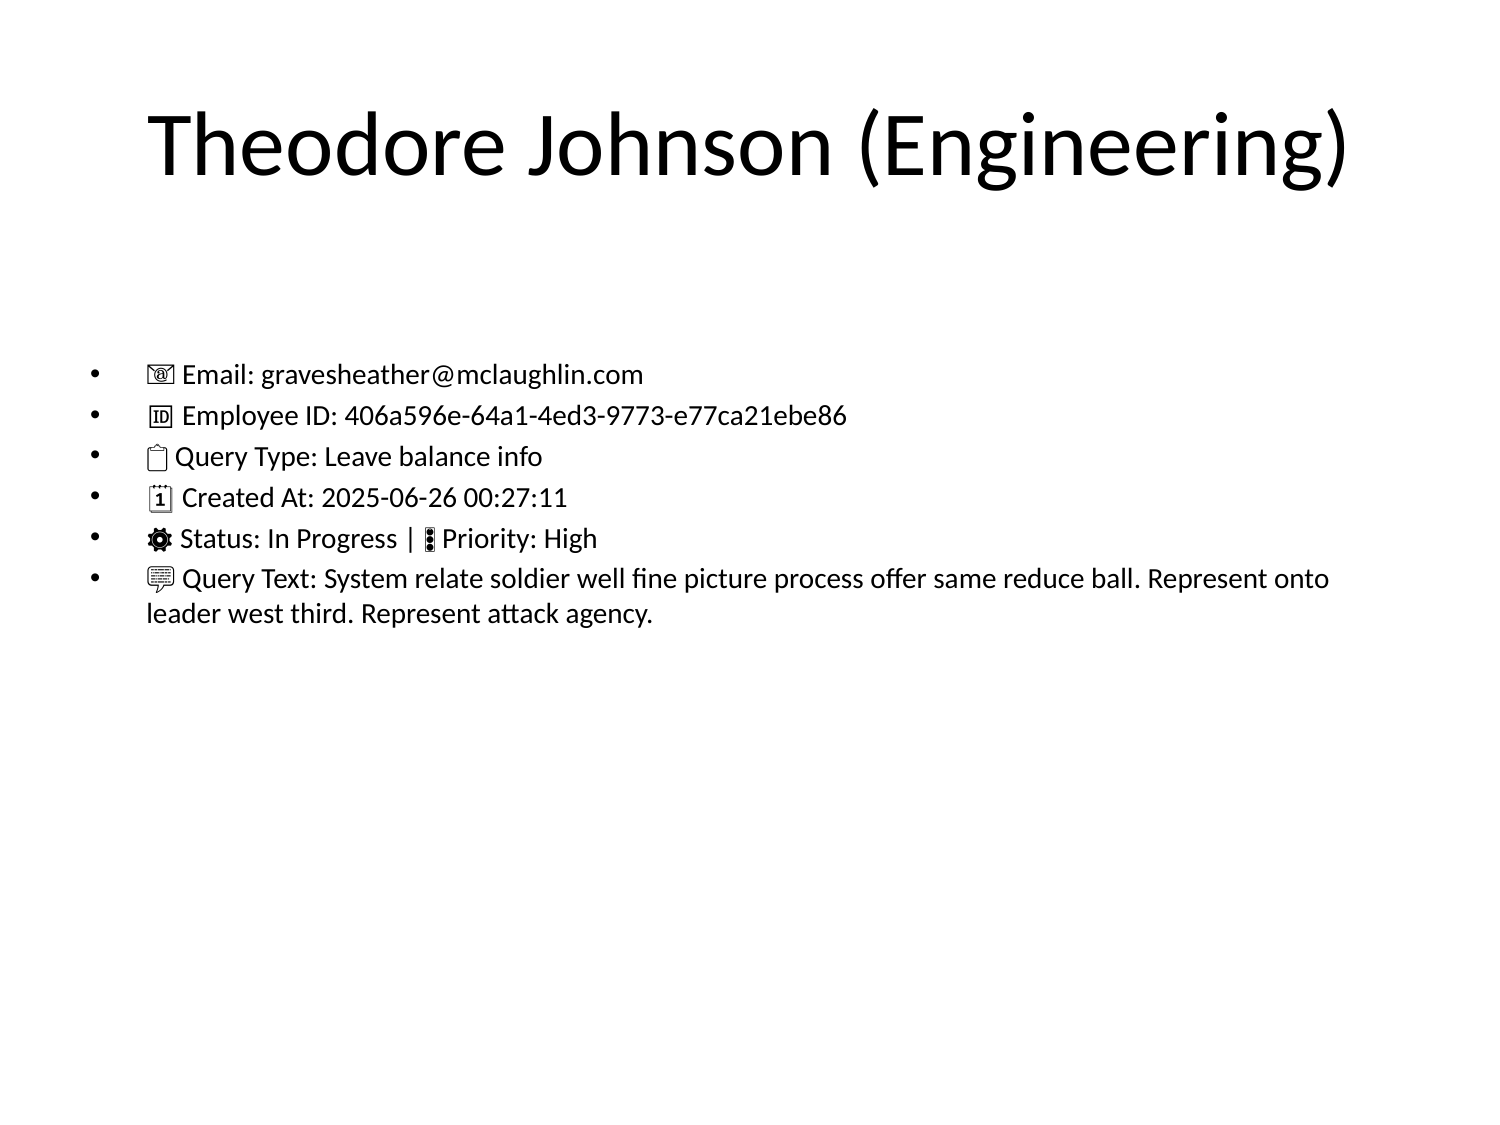

# Theodore Johnson (Engineering)

📧 Email: gravesheather@mclaughlin.com
🆔 Employee ID: 406a596e-64a1-4ed3-9773-e77ca21ebe86
📋 Query Type: Leave balance info
🗓 Created At: 2025-06-26 00:27:11
⚙ Status: In Progress | 🚦 Priority: High
💬 Query Text: System relate soldier well fine picture process offer same reduce ball. Represent onto leader west third. Represent attack agency.